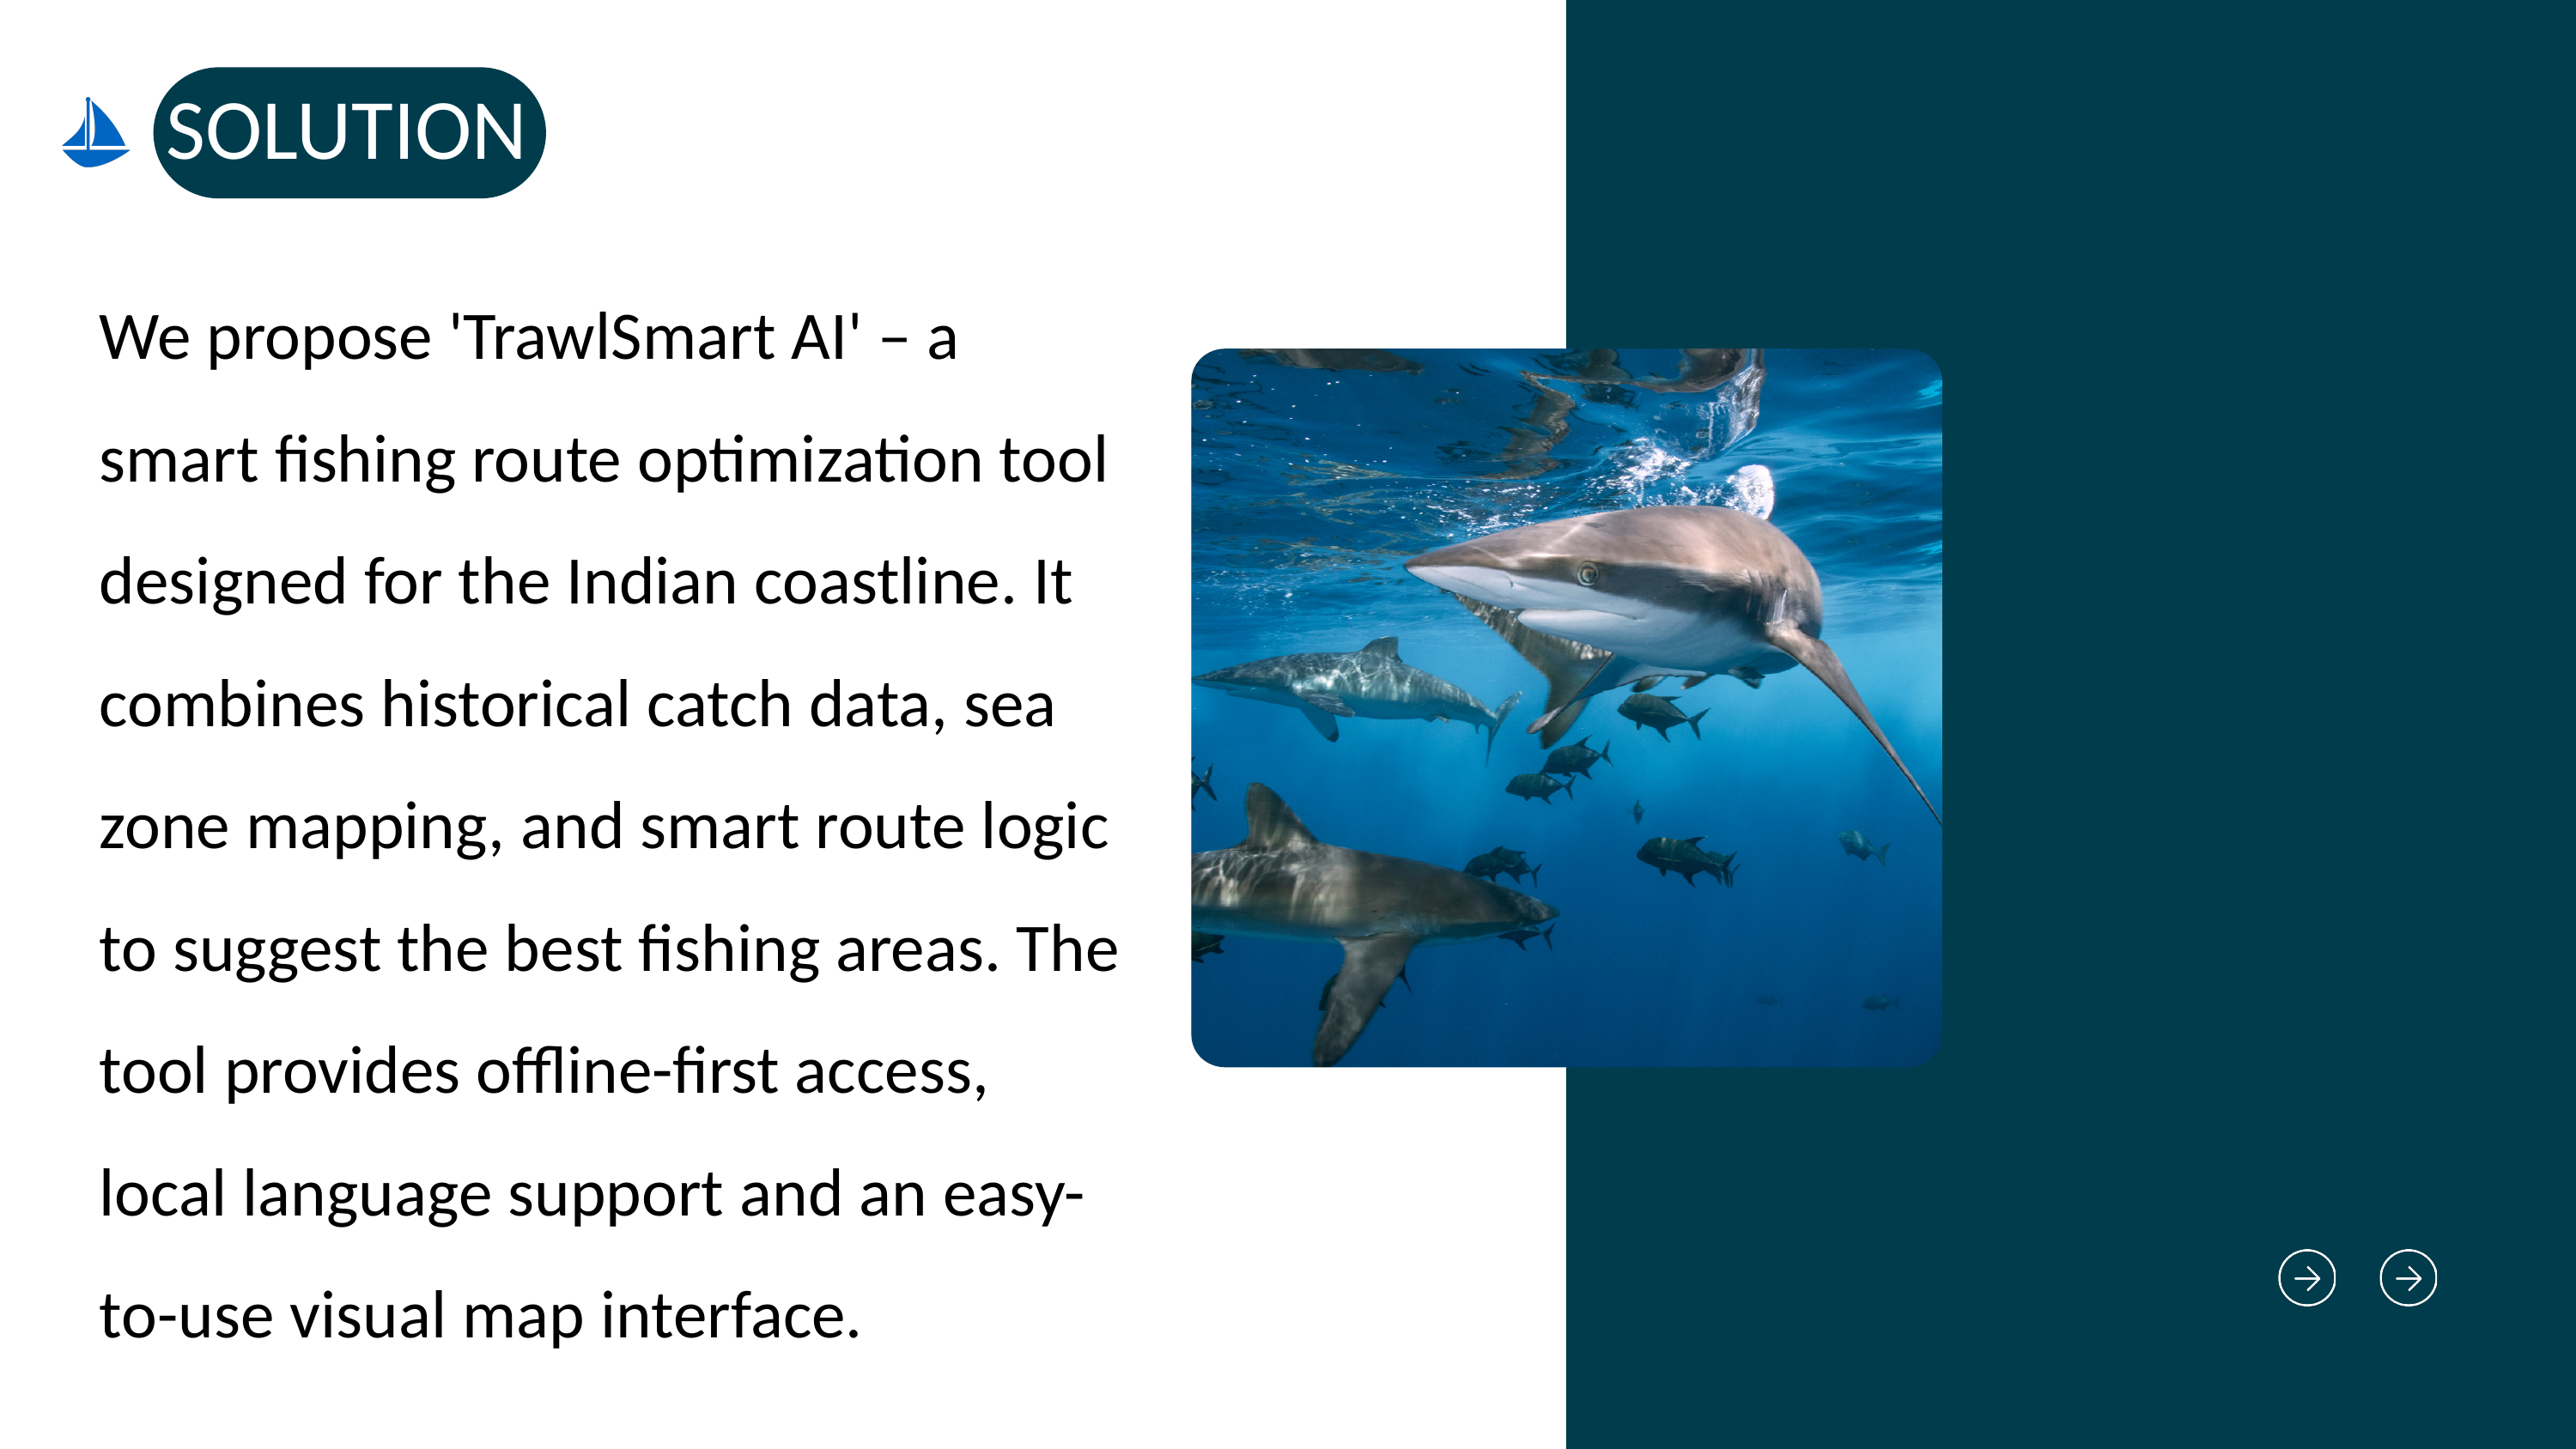

SOLUTION

We propose 'TrawlSmart AI' – a smart fishing route optimization tool designed for the Indian coastline. It combines historical catch data, sea zone mapping, and smart route logic to suggest the best fishing areas. The tool provides offline-first access, local language support and an easy-to-use visual map interface.